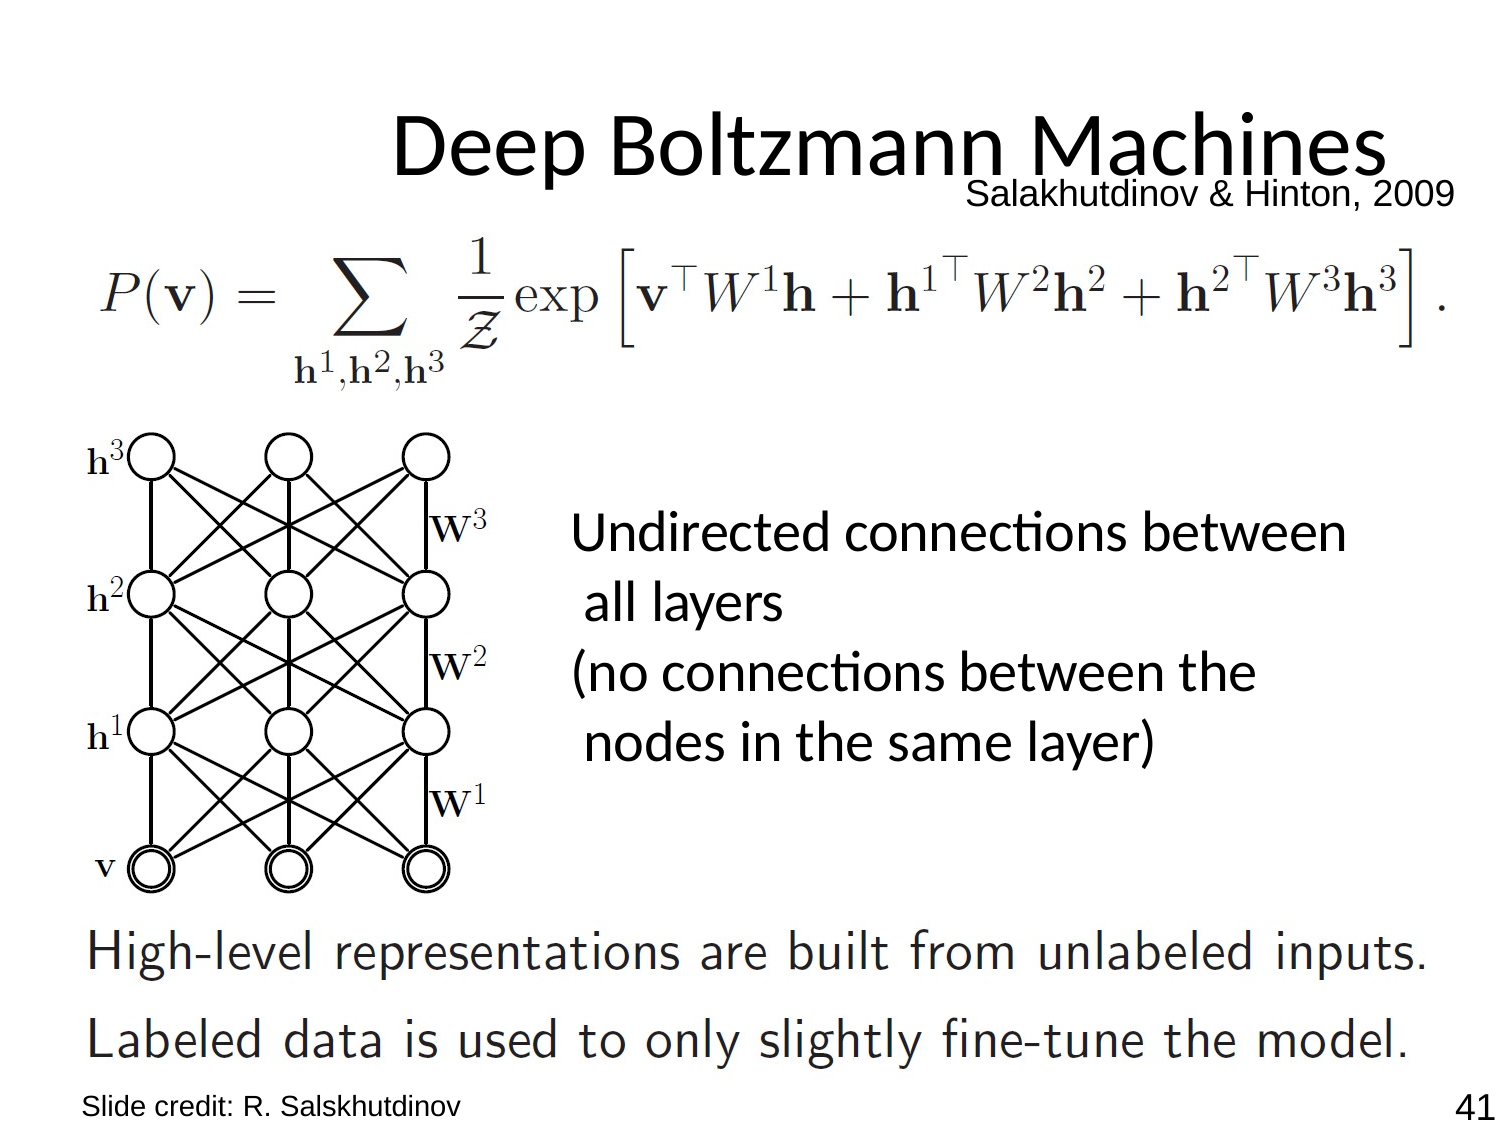

# Deep Boltzmann Machines
Salakhutdinov & Hinton, 2009

Undirected connections between  all layers
(no connections between the  nodes in the same layer)
41
Slide credit: R. Salskhutdinov